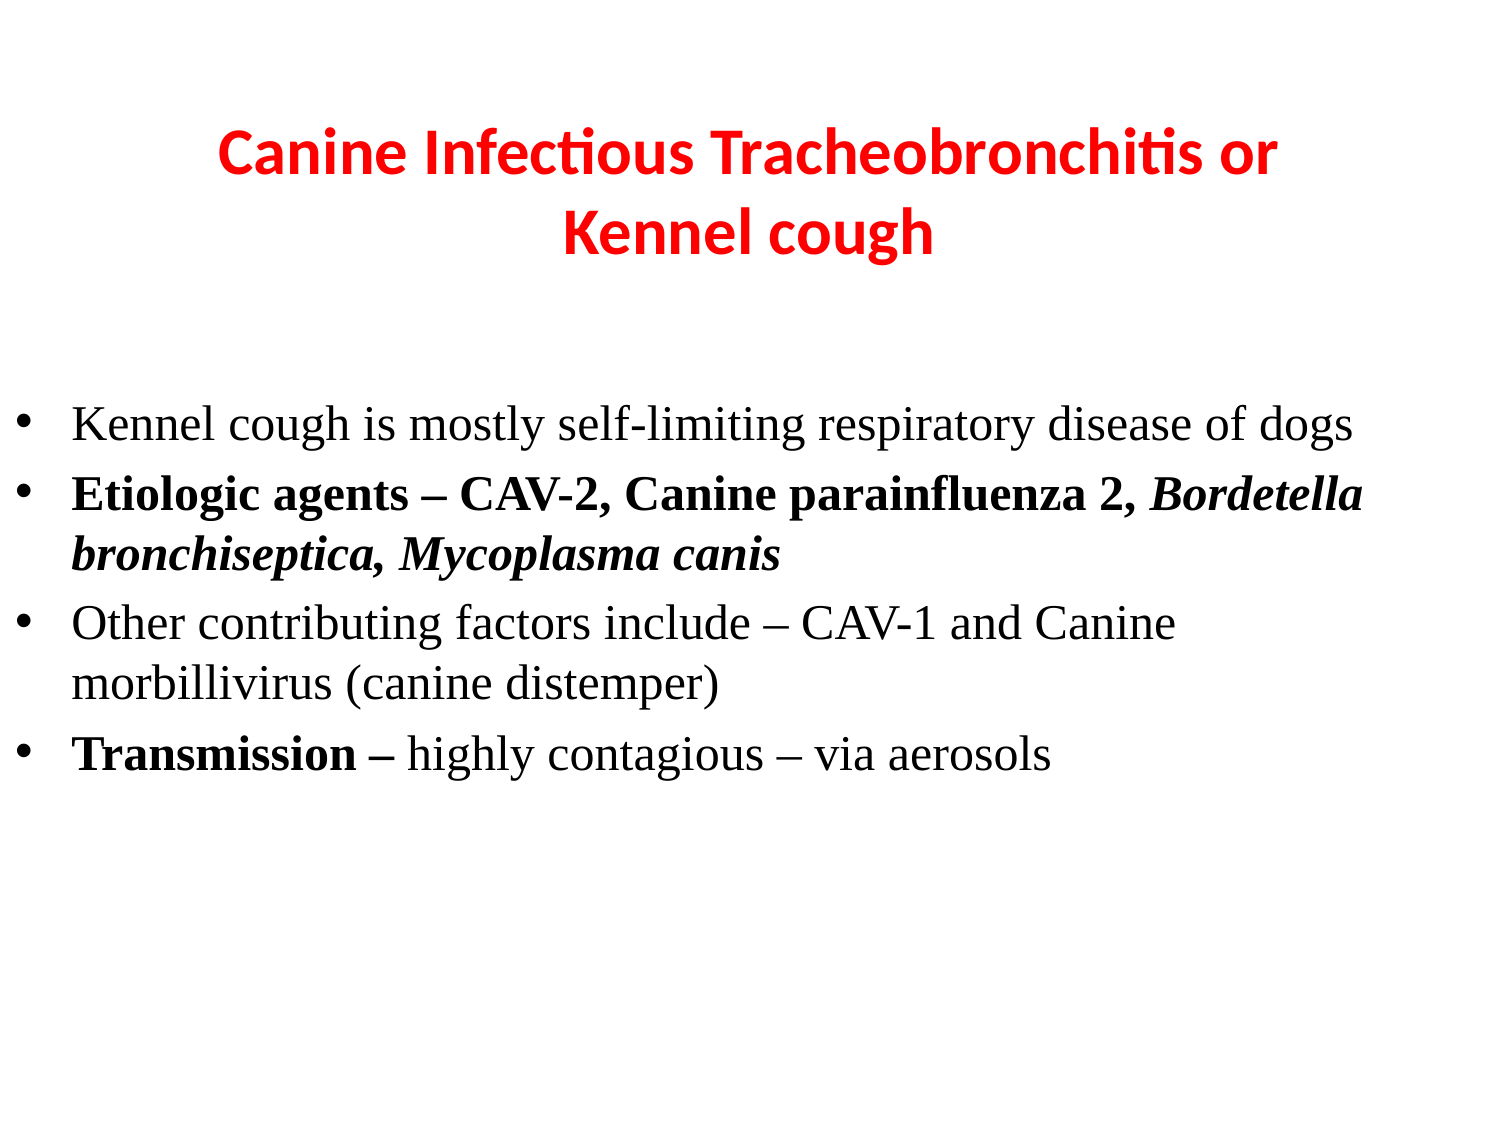

# Canine Infectious Tracheobronchitis or Kennel cough
Kennel cough is mostly self-limiting respiratory disease of dogs
Etiologic agents – CAV-2, Canine parainfluenza 2, Bordetella bronchiseptica, Mycoplasma canis
Other contributing factors include – CAV-1 and Canine morbillivirus (canine distemper)
Transmission – highly contagious – via aerosols